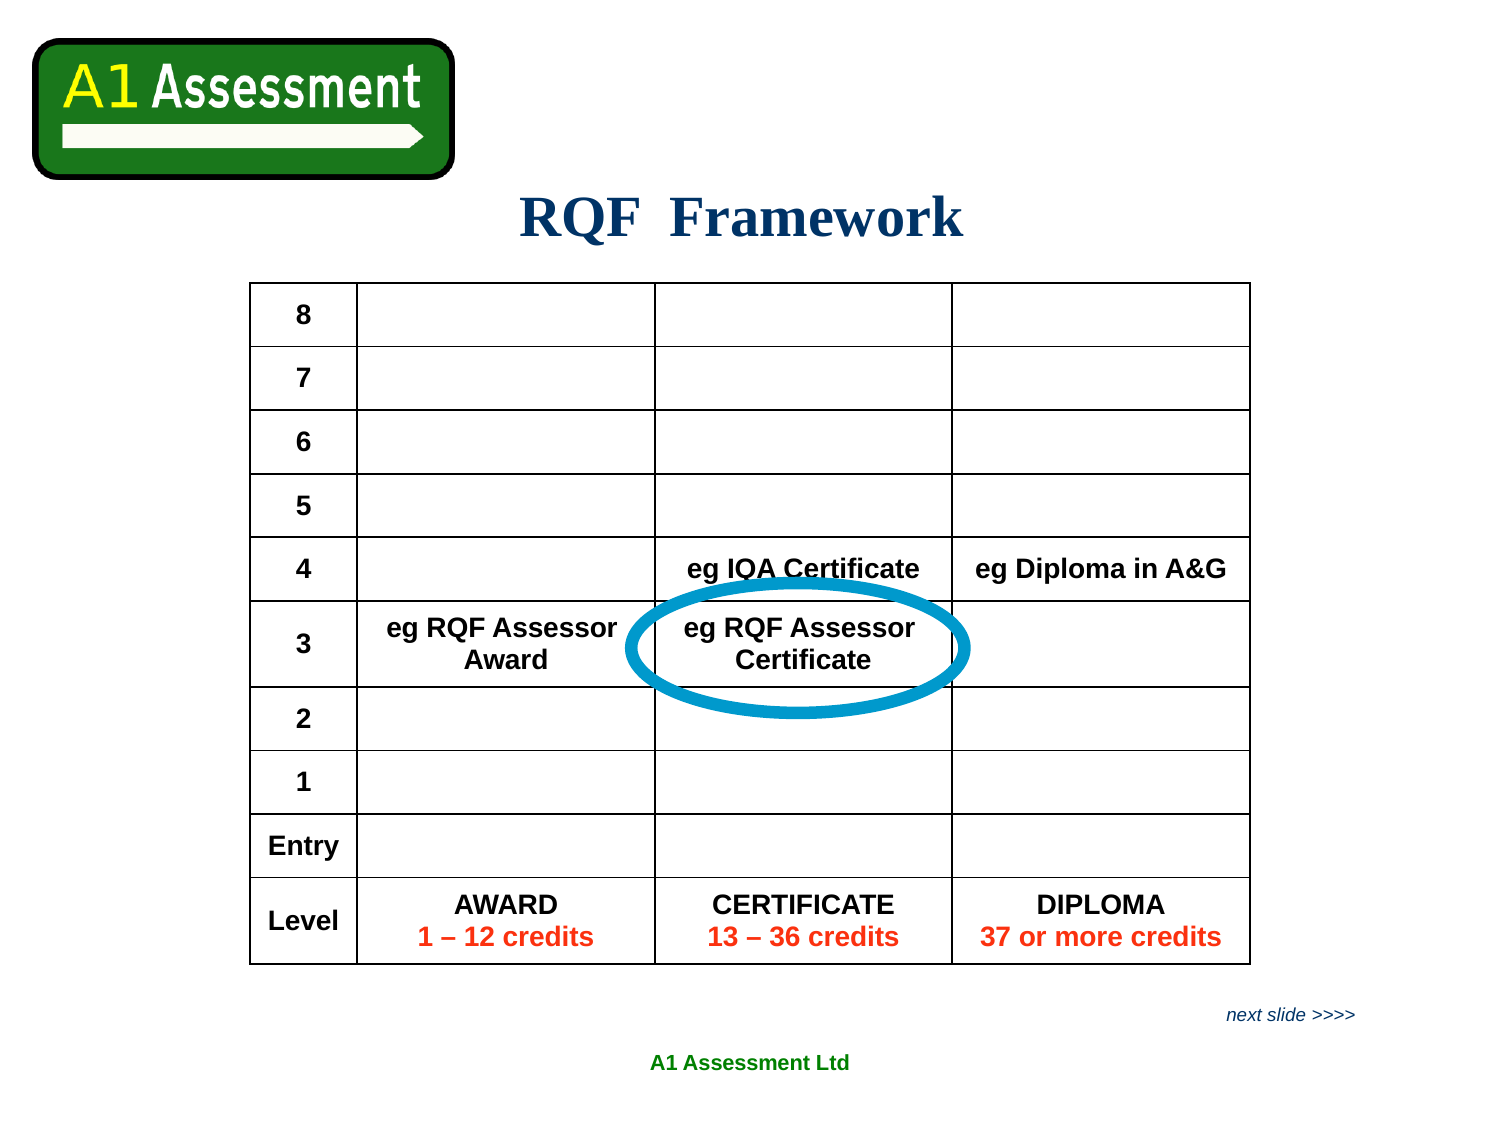

# RQF  Framework

| 8 |  |  |  |
| --- | --- | --- | --- |
| 7 |  |  |  |
| 6 |  |  |  |
| 5 |  |  |  |
| 4 |  | eg IQA Certificate | eg Diploma in A&G |
| 3 | eg RQF Assessor Award | eg RQF Assessor Certificate |  |
| 2 |  |  |  |
| 1 |  |  |  |
| Entry |  |  |  |
| Level | AWARD 1 – 12 credits | CERTIFICATE 13 – 36 credits | DIPLOMA 37 or more credits |

next slide >>>>
A1 Assessment Ltd